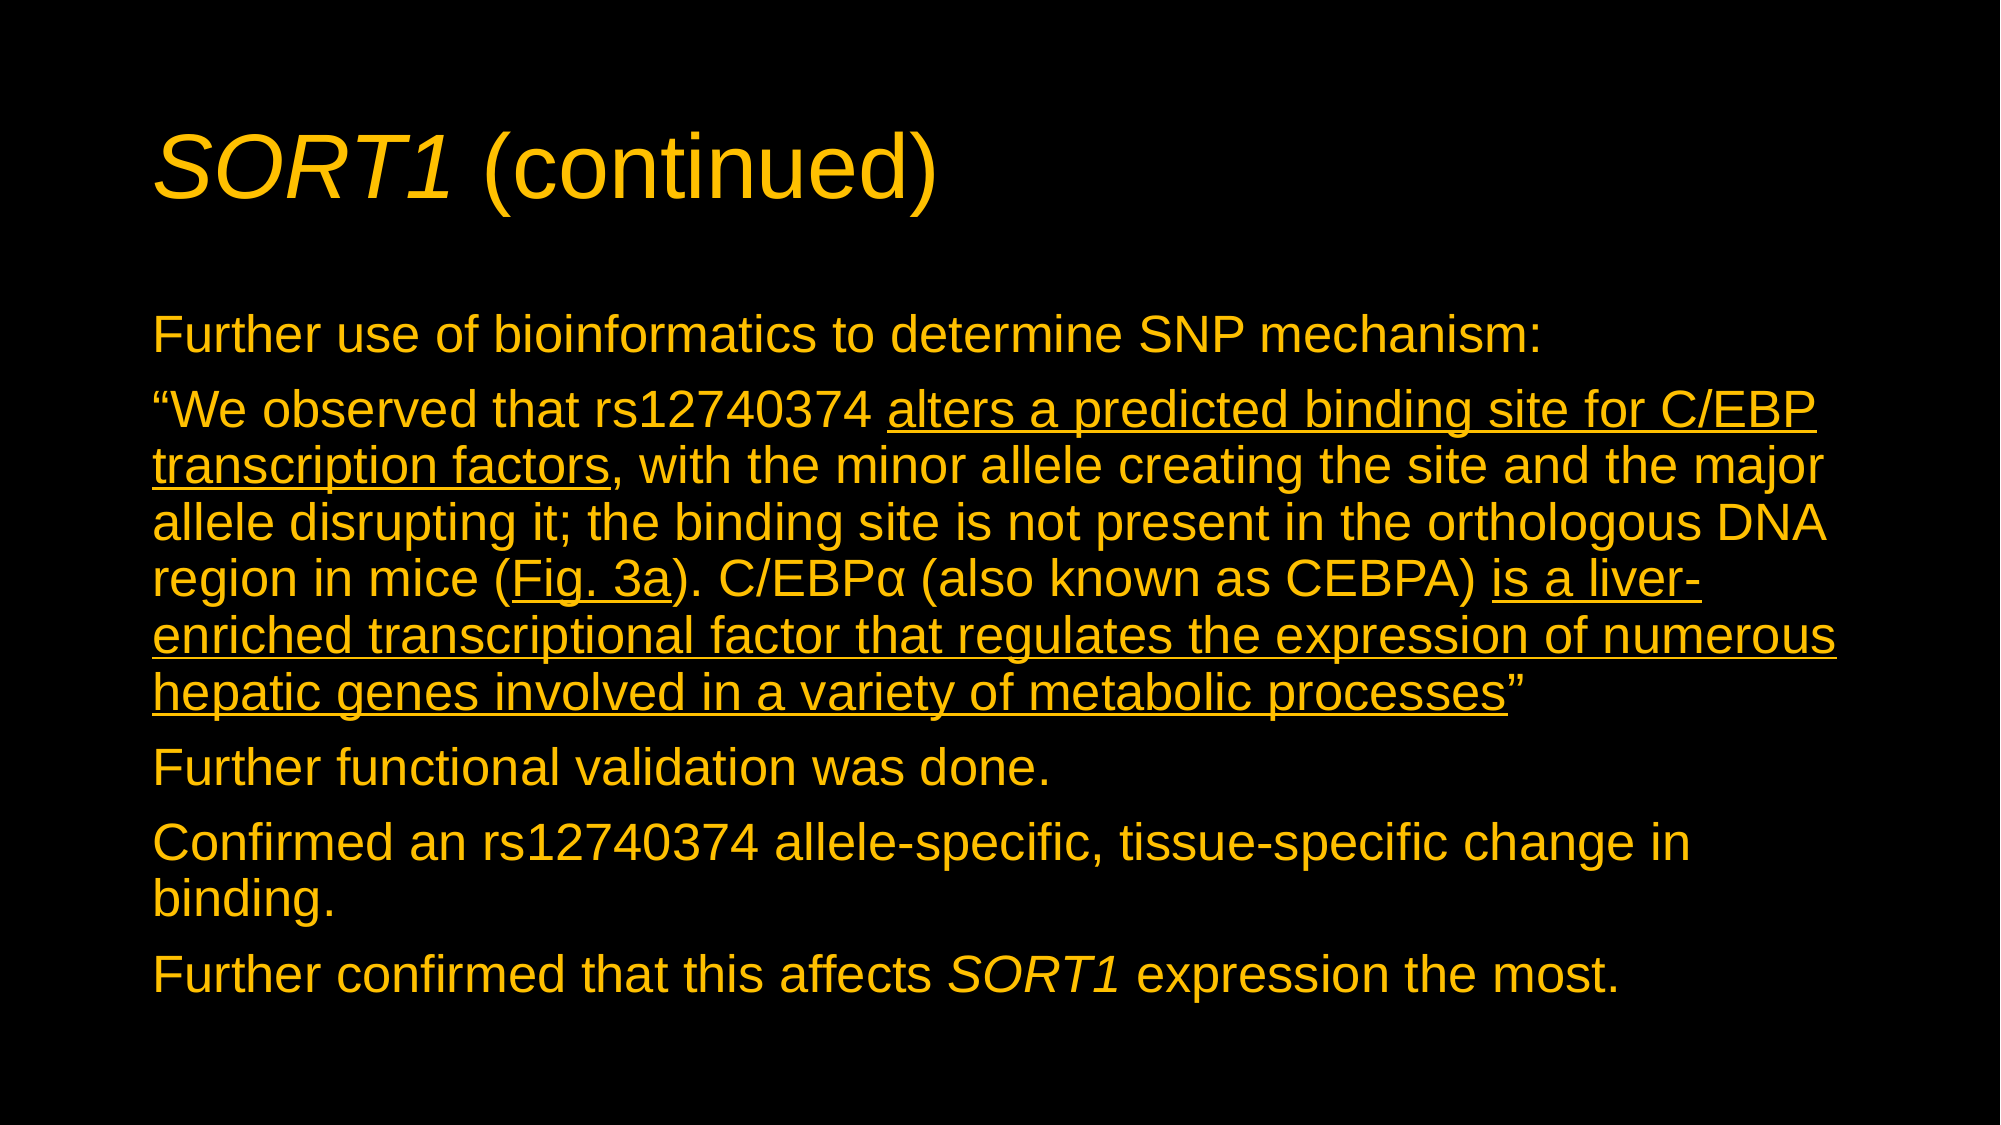

# SORT1 (continued)
Further use of bioinformatics to determine SNP mechanism:
“We observed that rs12740374 alters a predicted binding site for C/EBP transcription factors, with the minor allele creating the site and the major allele disrupting it; the binding site is not present in the orthologous DNA region in mice (Fig. 3a). C/EBPα (also known as CEBPA) is a liver-enriched transcriptional factor that regulates the expression of numerous hepatic genes involved in a variety of metabolic processes”
Further functional validation was done.
Confirmed an rs12740374 allele-specific, tissue-specific change in binding.
Further confirmed that this affects SORT1 expression the most.